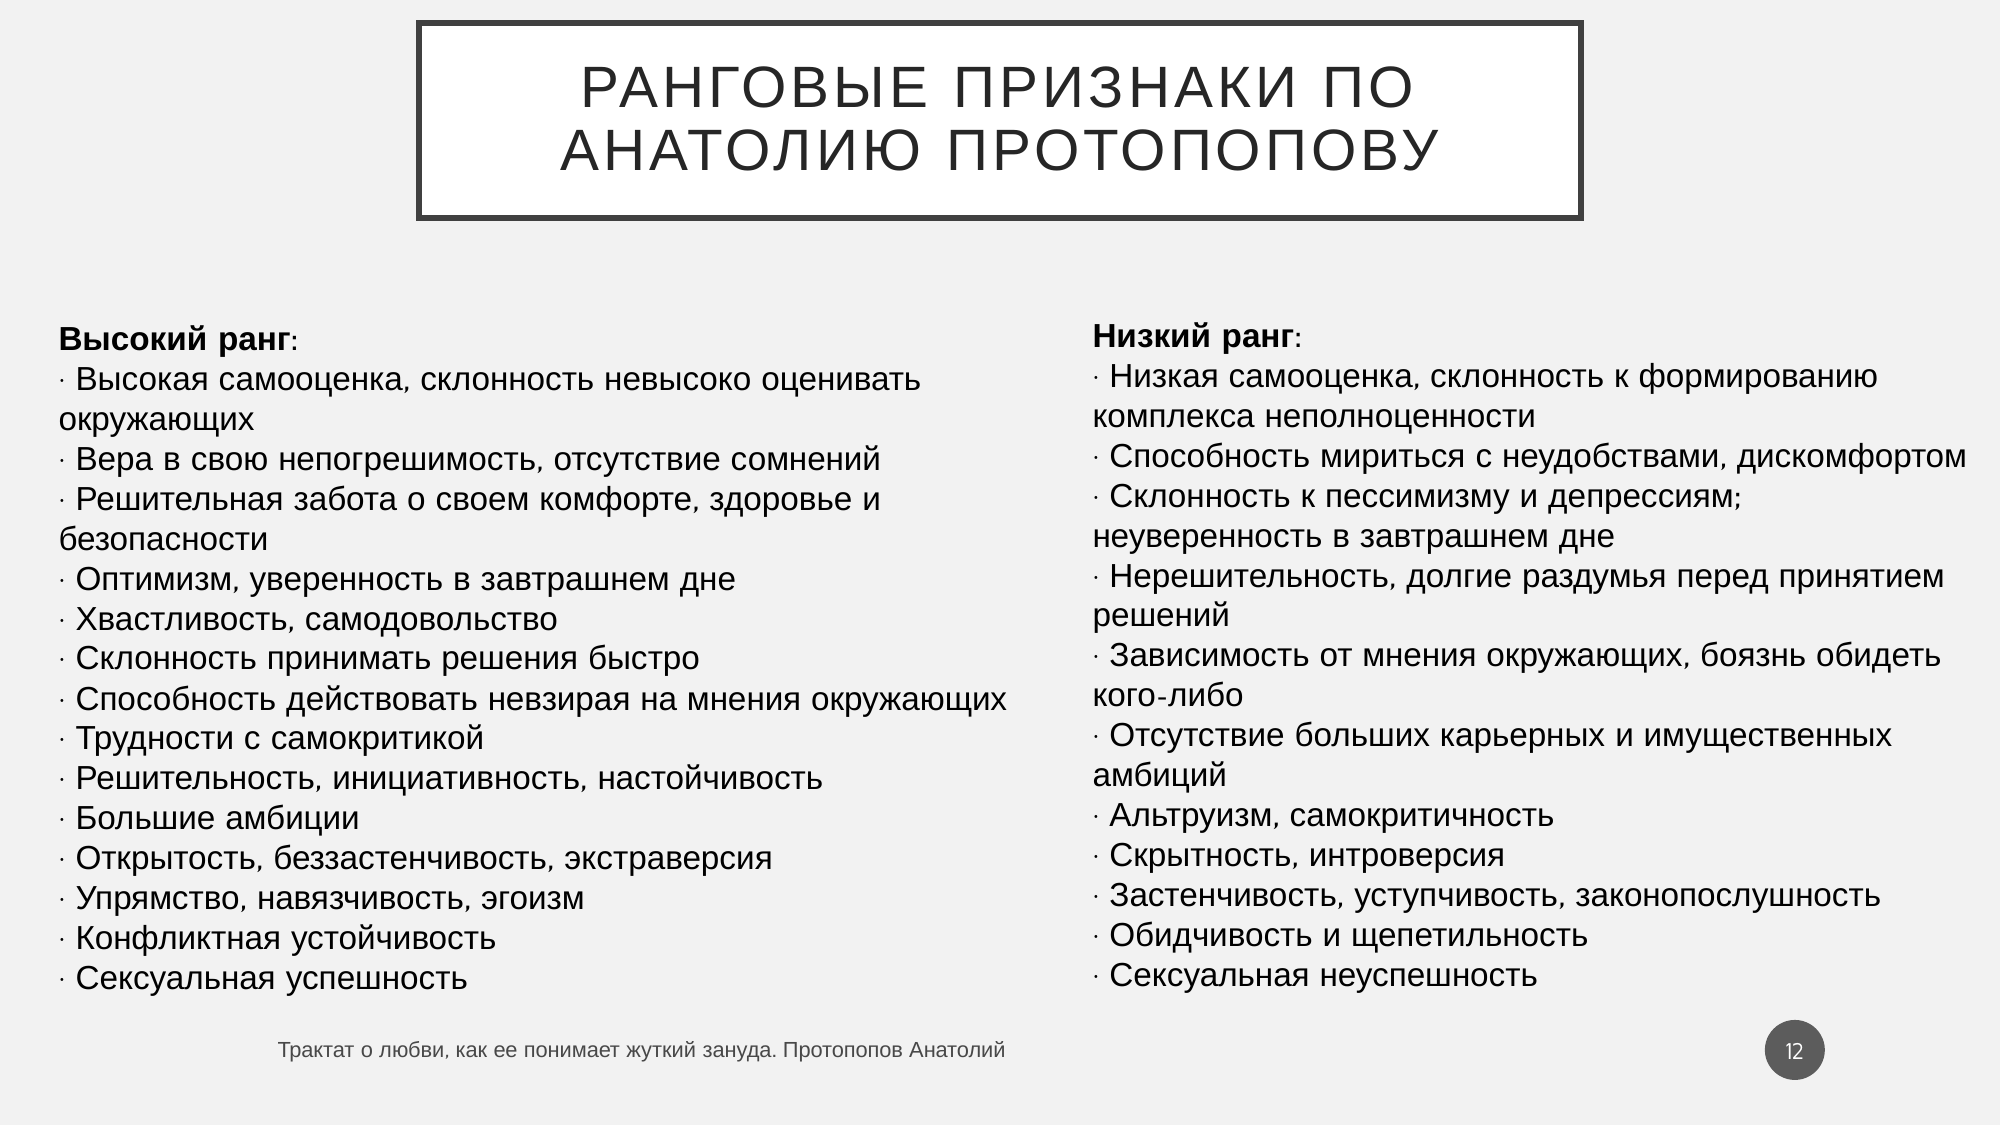

# Ранговые признаки по АНАТОЛИЮ протопопову
Низкий ранг:
· Низкая самооценка, склонность к формированию комплекса неполноценности
· Способность мириться с неудобствами, дискомфортом
· Склонность к пессимизму и депрессиям; неуверенность в завтрашнем дне
· Нерешительность, долгие раздумья перед принятием решений
· Зависимость от мнения окружающих, боязнь обидеть кого-либо
· Отсутствие больших карьерных и имущественных амбиций
· Альтруизм, самокритичность
· Скрытность, интроверсия
· Застенчивость, уступчивость, законопослушность
· Обидчивость и щепетильность
· Сексуальная неуспешность
Высокий ранг:
· Высокая самооценка, склонность невысоко оценивать окружающих
· Вера в свою непогрешимость, отсутствие сомнений
· Решительная забота о своем комфорте, здоровье и безопасности
· Оптимизм, уверенность в завтрашнем дне
· Хвастливость, самодовольство
· Склонность принимать решения быстро
· Способность действовать невзирая на мнения окружающих
· Трудности с самокритикой
· Решительность, инициативность, настойчивость
· Большие амбиции
· Открытость, беззастенчивость, экстраверсия
· Упрямство, навязчивость, эгоизм
· Конфликтная устойчивость
· Сексуальная успешность
12
Трактат о любви, как ее понимает жуткий зануда. Протопопов Анатолий